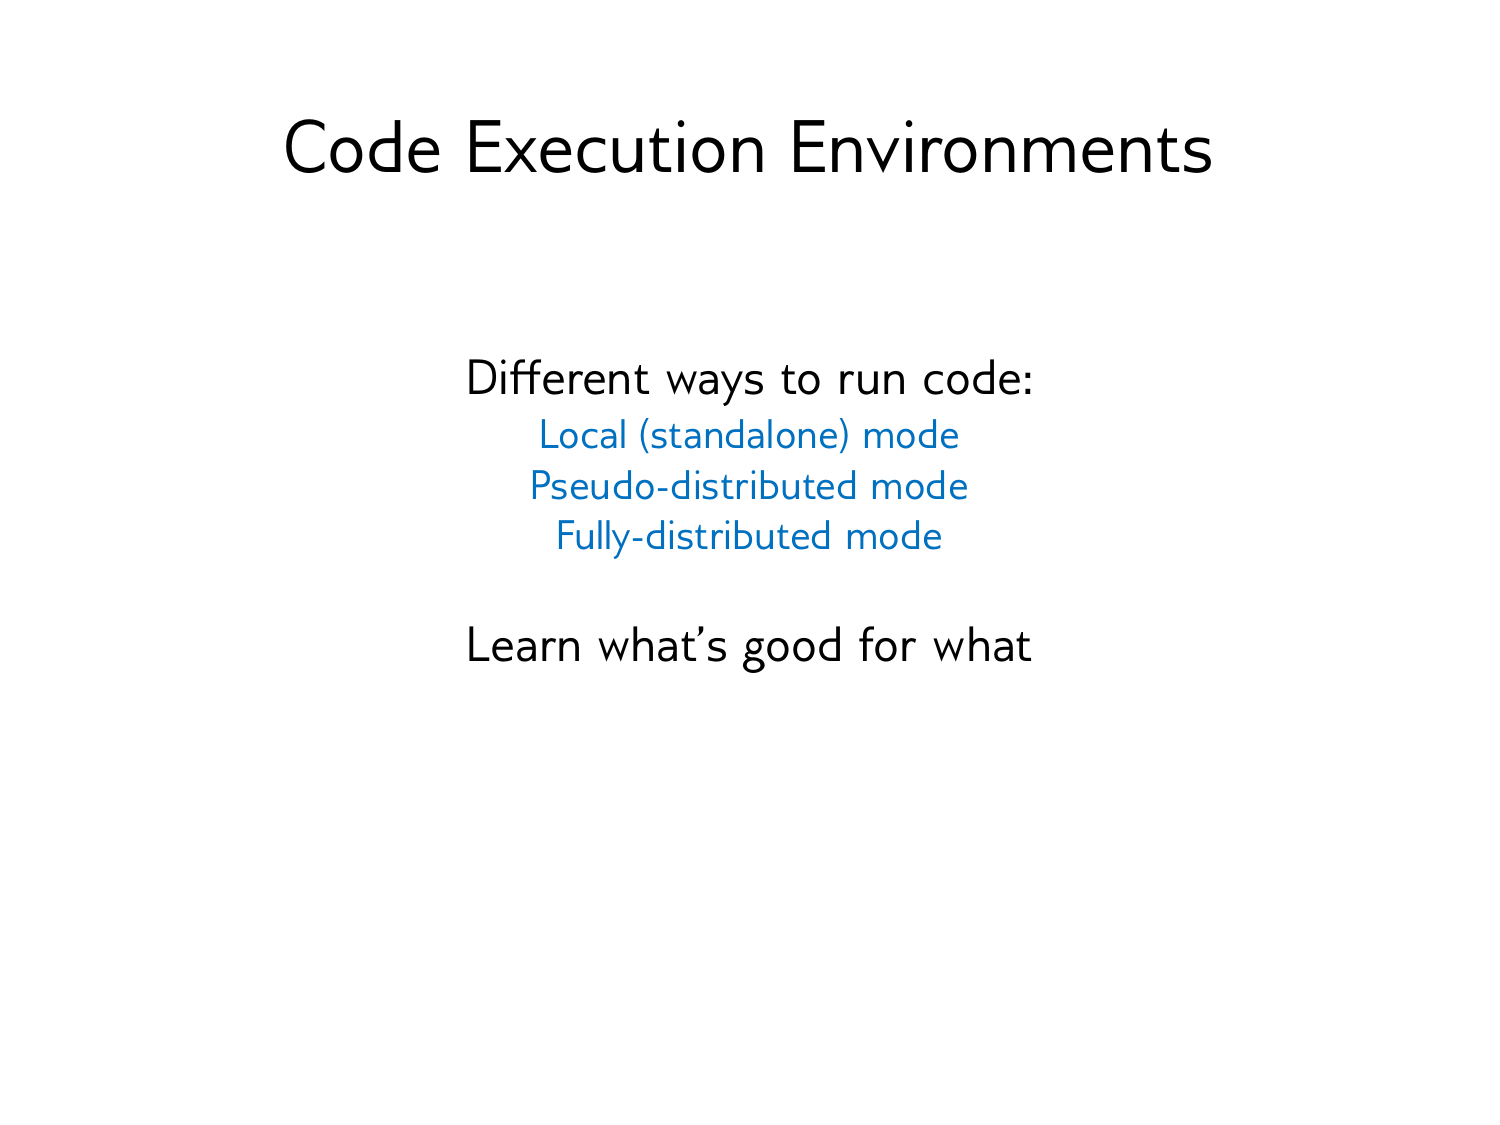

Code Execution Environments
Different ways to run code:
Local (standalone) mode
Pseudo-distributed mode
Fully-distributed mode
Learn what’s good for what